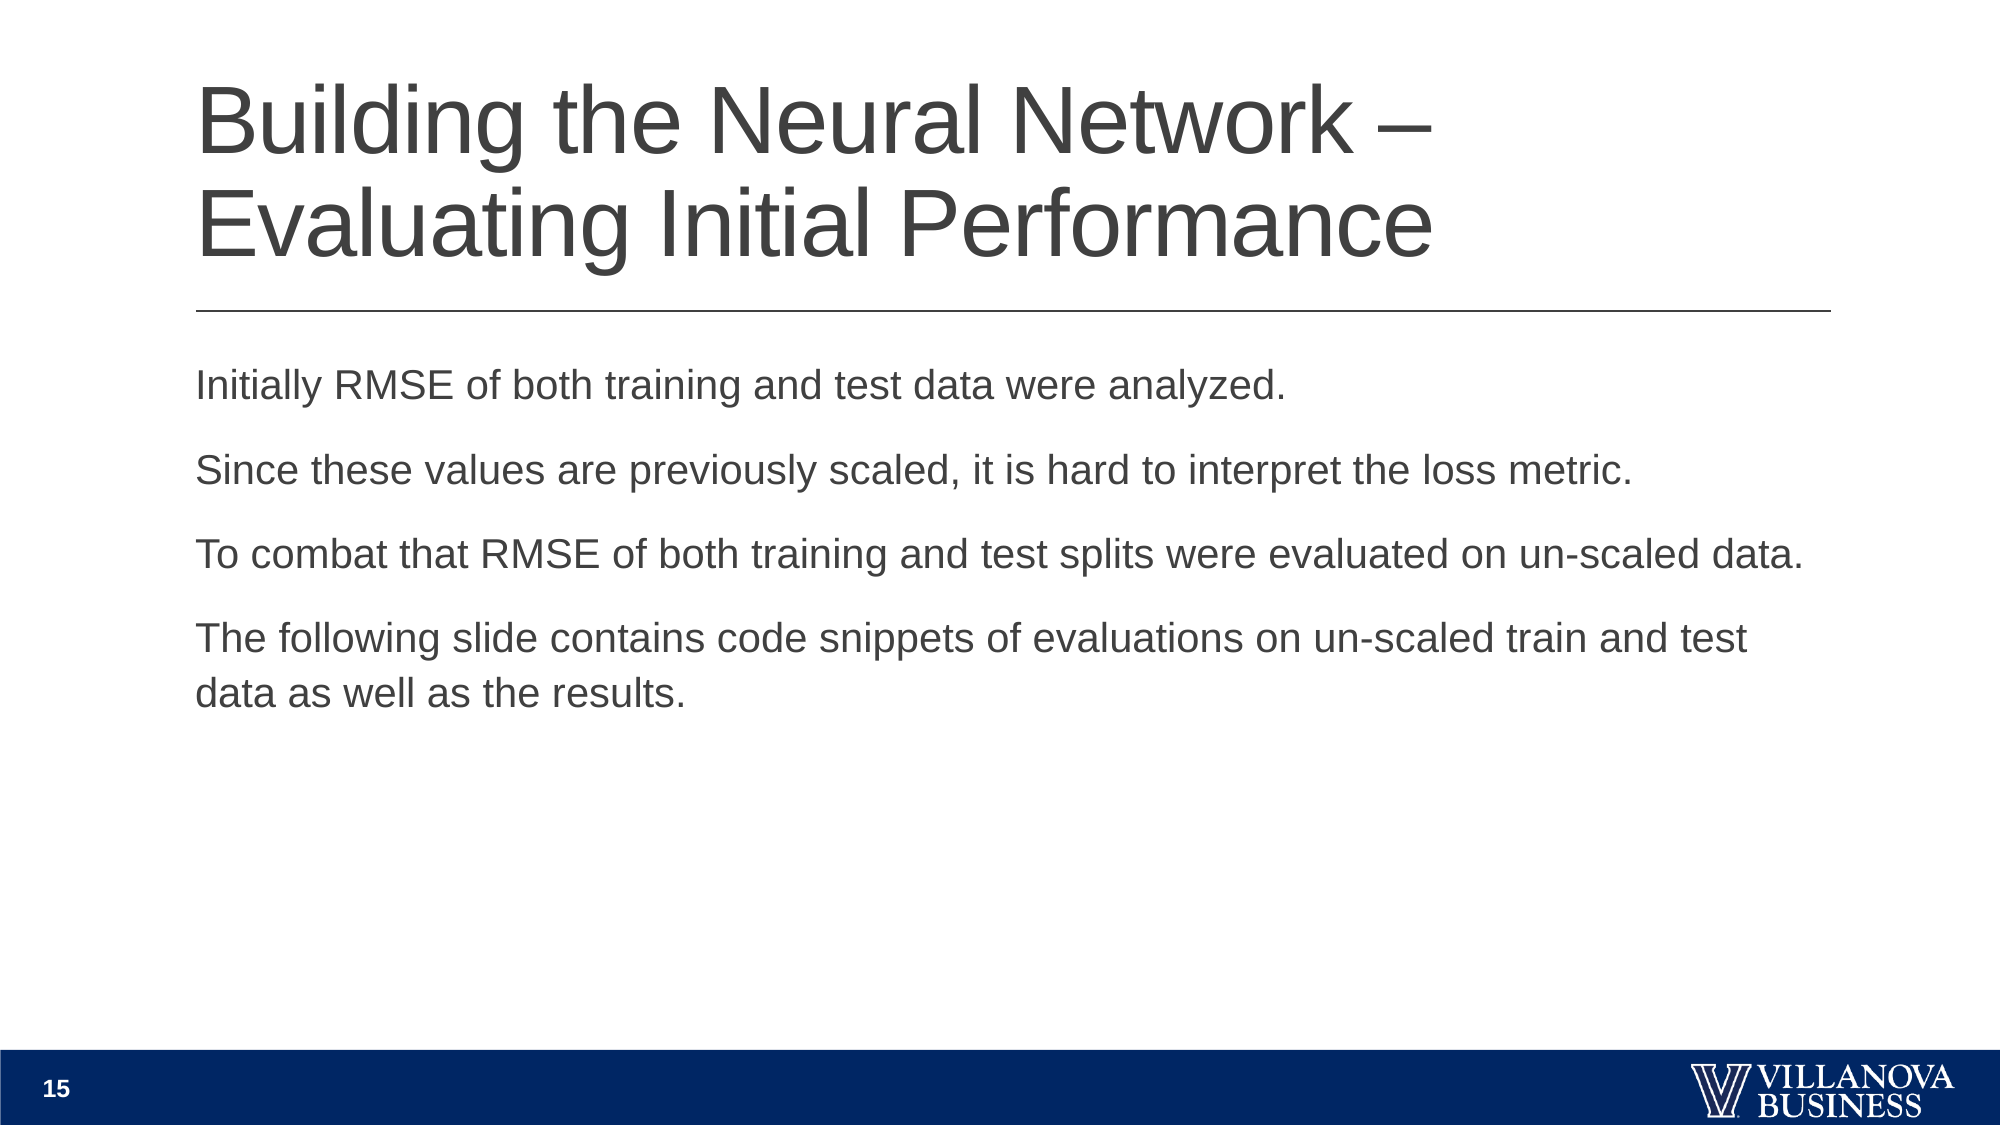

# Building the Neural Network – Evaluating Initial Performance
Initially RMSE of both training and test data were analyzed.
Since these values are previously scaled, it is hard to interpret the loss metric.
To combat that RMSE of both training and test splits were evaluated on un-scaled data.
The following slide contains code snippets of evaluations on un-scaled train and test data as well as the results.

15